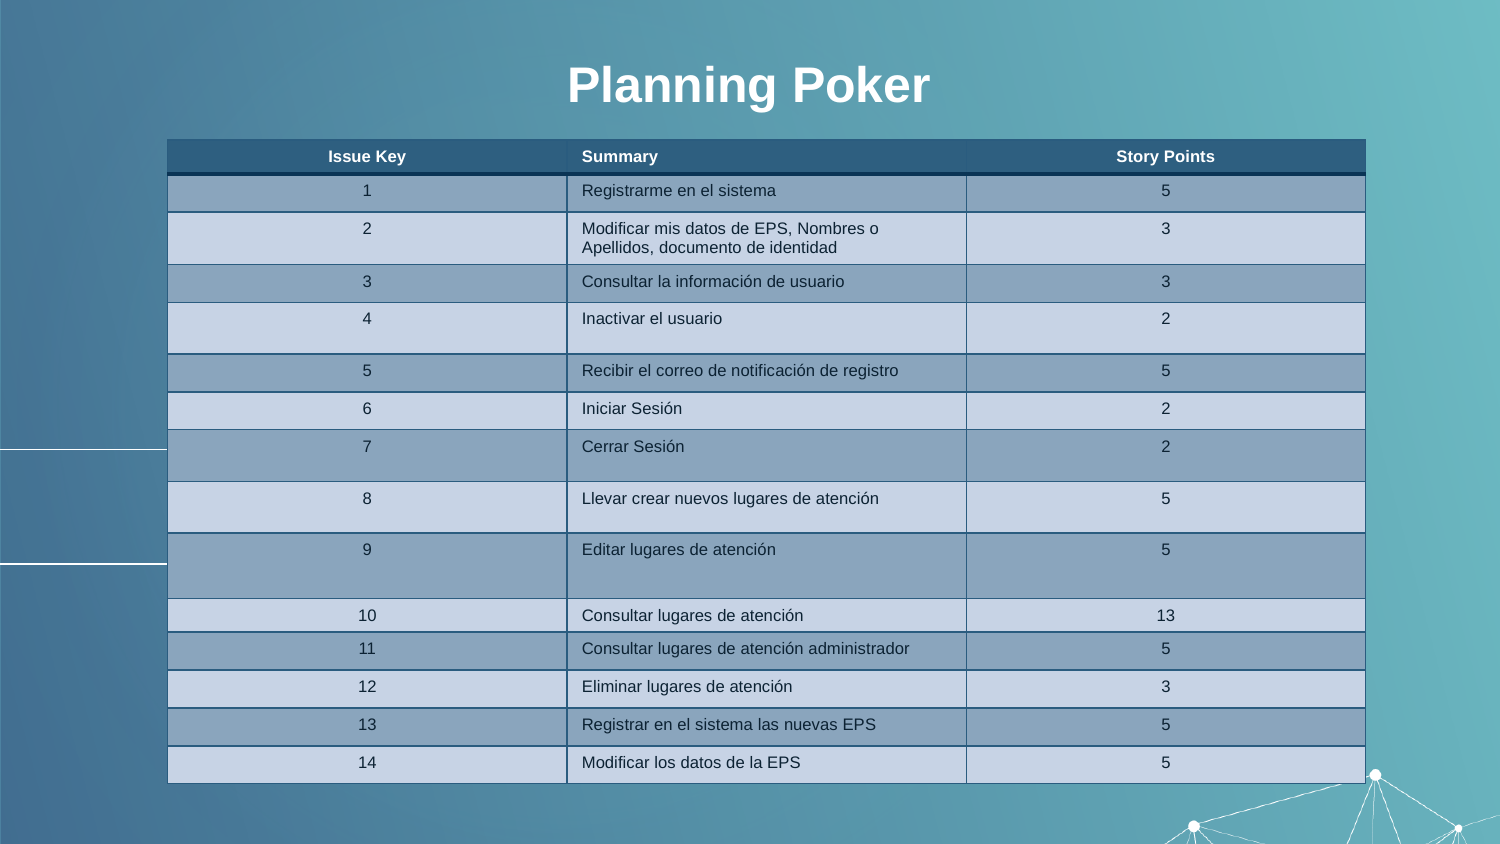

# Planning Poker
| Issue Key | Summary | Story Points |
| --- | --- | --- |
| 1 | Registrarme en el sistema | 5 |
| 2 | Modificar mis datos de EPS, Nombres o Apellidos, documento de identidad | 3 |
| 3 | Consultar la información de usuario | 3 |
| 4 | Inactivar el usuario | 2 |
| 5 | Recibir el correo de notificación de registro | 5 |
| 6 | Iniciar Sesión | 2 |
| 7 | Cerrar Sesión | 2 |
| 8 | Llevar crear nuevos lugares de atención | 5 |
| 9 | Editar lugares de atención | 5 |
| 10 | Consultar lugares de atención | 13 |
| 11 | Consultar lugares de atención administrador | 5 |
| 12 | Eliminar lugares de atención | 3 |
| 13 | Registrar en el sistema las nuevas EPS | 5 |
| 14 | Modificar los datos de la EPS | 5 |